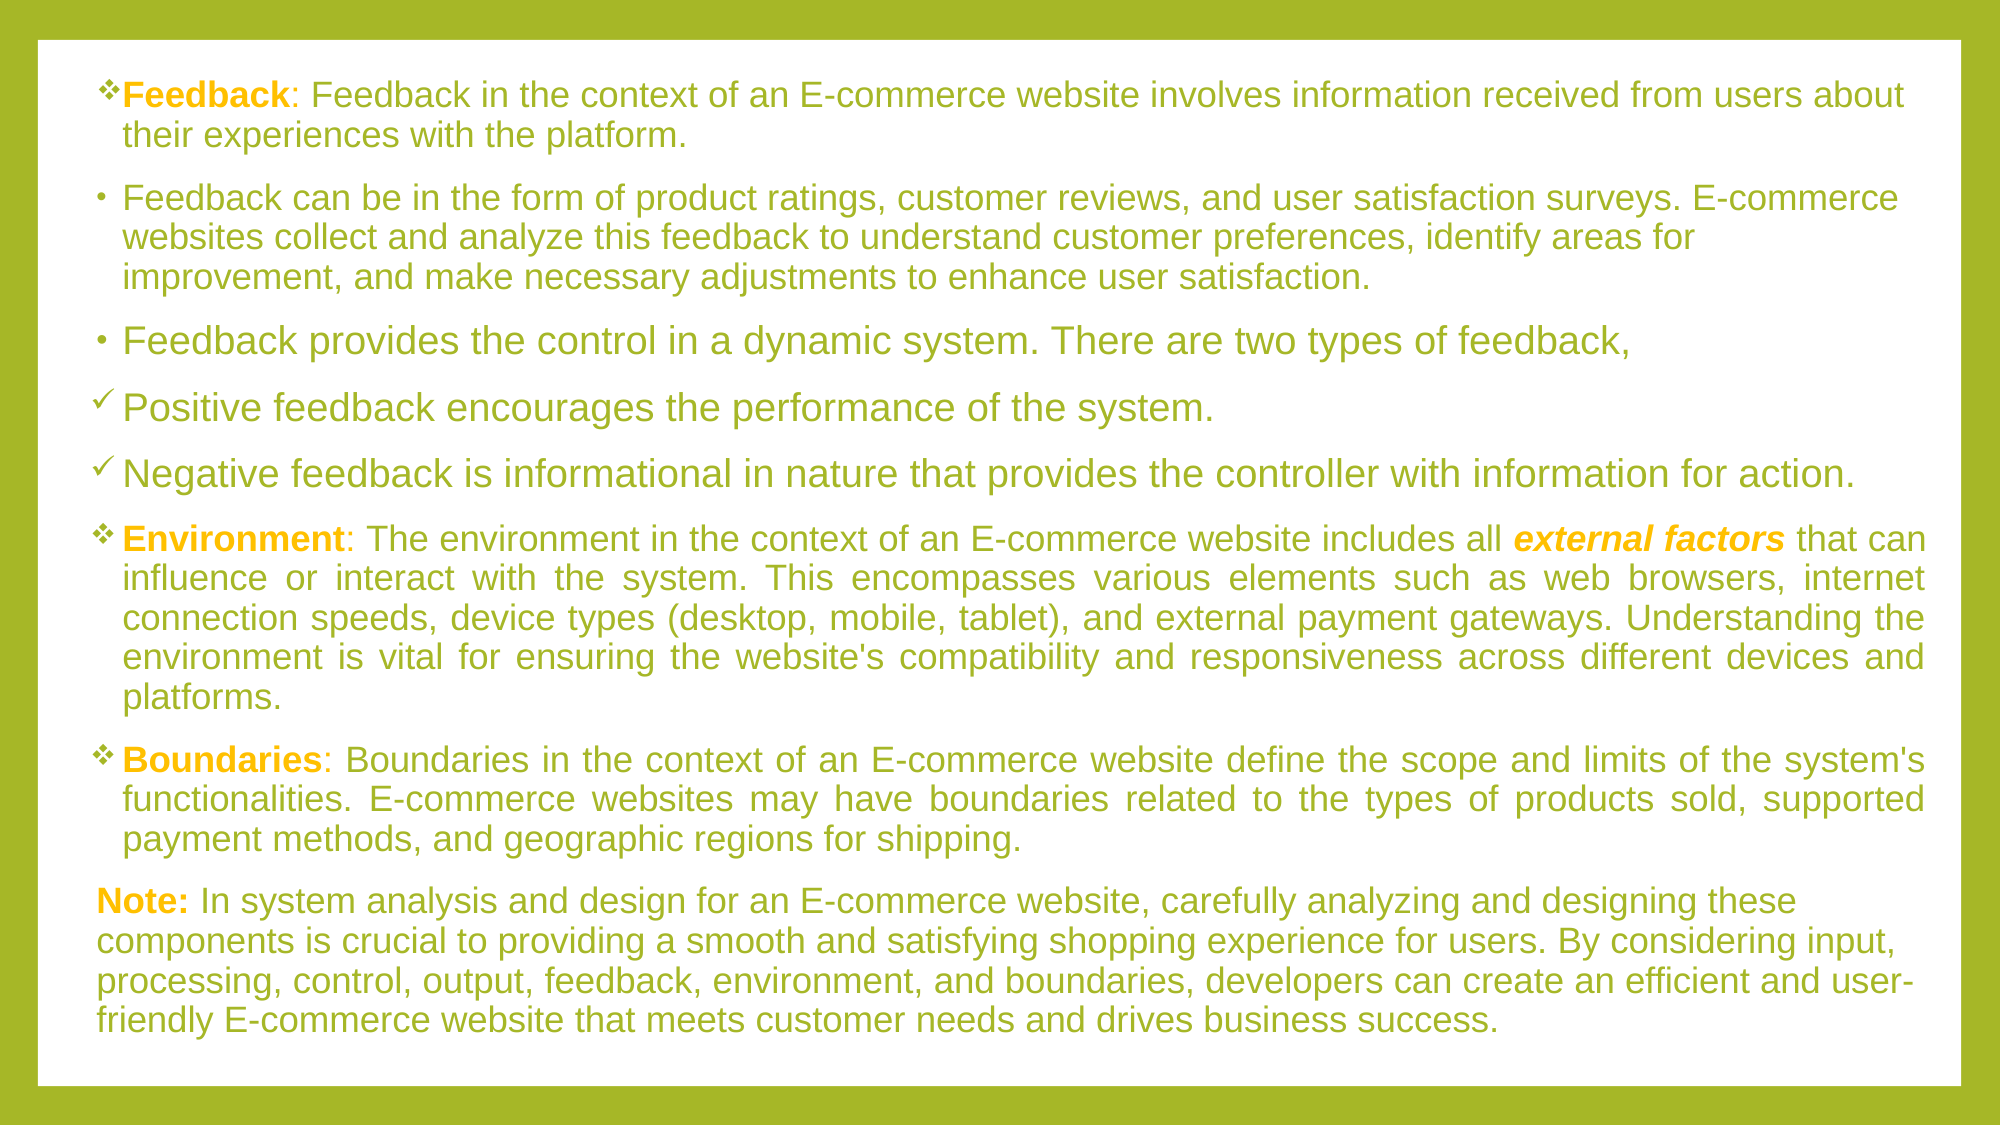

Feedback: Feedback in the context of an E-commerce website involves information received from users about their experiences with the platform.
Feedback can be in the form of product ratings, customer reviews, and user satisfaction surveys. E-commerce websites collect and analyze this feedback to understand customer preferences, identify areas for improvement, and make necessary adjustments to enhance user satisfaction.
Feedback provides the control in a dynamic system. There are two types of feedback,
Positive feedback encourages the performance of the system.
Negative feedback is informational in nature that provides the controller with information for action.
Environment: The environment in the context of an E-commerce website includes all external factors that can influence or interact with the system. This encompasses various elements such as web browsers, internet connection speeds, device types (desktop, mobile, tablet), and external payment gateways. Understanding the environment is vital for ensuring the website's compatibility and responsiveness across different devices and platforms.
Boundaries: Boundaries in the context of an E-commerce website define the scope and limits of the system's functionalities. E-commerce websites may have boundaries related to the types of products sold, supported payment methods, and geographic regions for shipping.
Note: In system analysis and design for an E-commerce website, carefully analyzing and designing these components is crucial to providing a smooth and satisfying shopping experience for users. By considering input, processing, control, output, feedback, environment, and boundaries, developers can create an efficient and user-friendly E-commerce website that meets customer needs and drives business success.